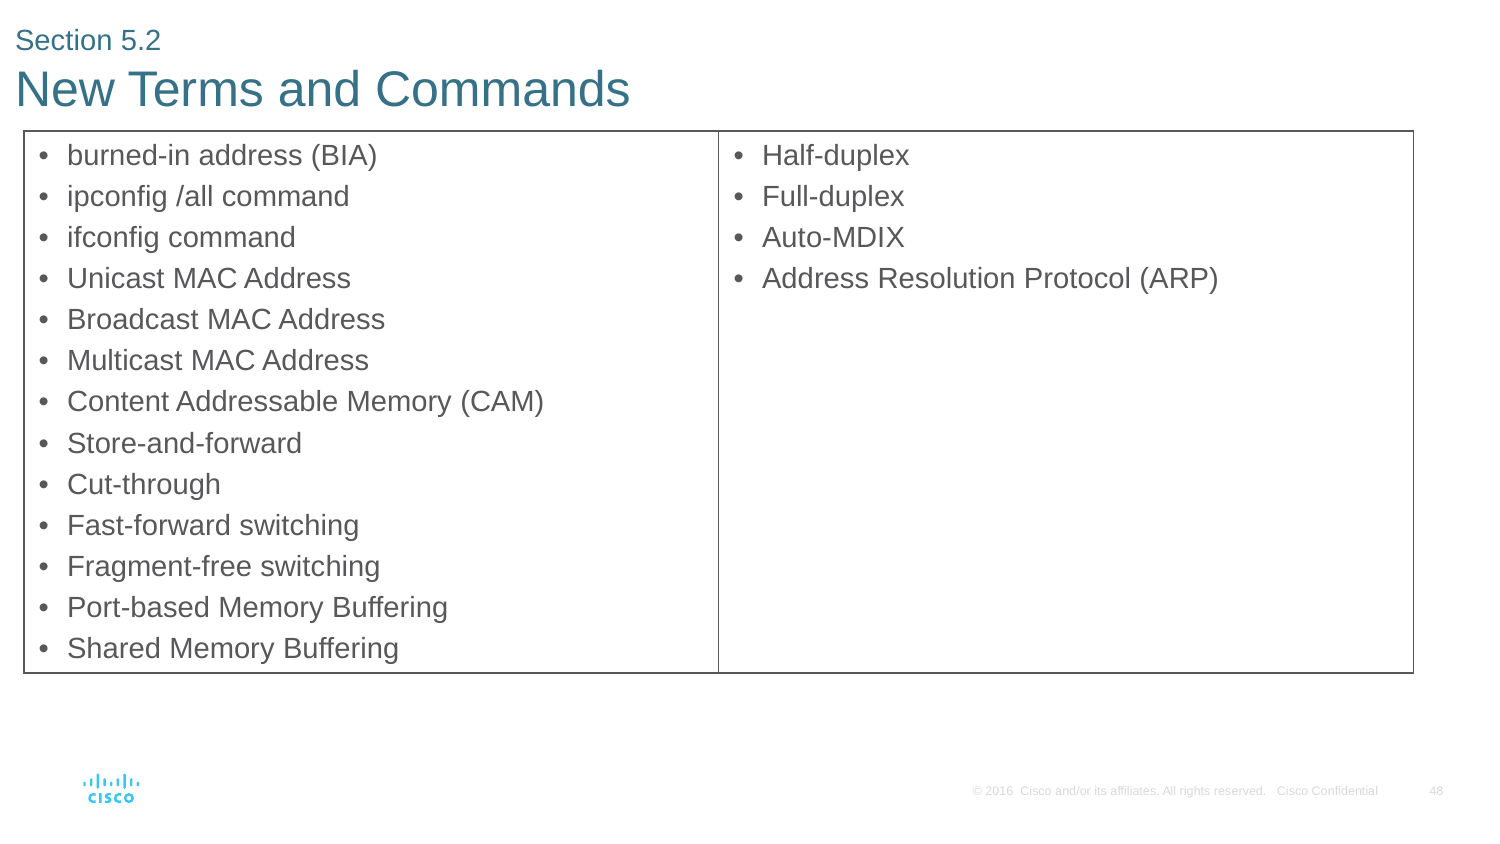

# Section 5.2 New Terms and Commands
| burned-in address (BIA) ipconfig /all command ifconfig command Unicast MAC Address Broadcast MAC Address Multicast MAC Address Content Addressable Memory (CAM) Store-and-forward Cut-through Fast-forward switching Fragment-free switching Port-based Memory Buffering Shared Memory Buffering | Half-duplex Full-duplex Auto-MDIX Address Resolution Protocol (ARP) |
| --- | --- |